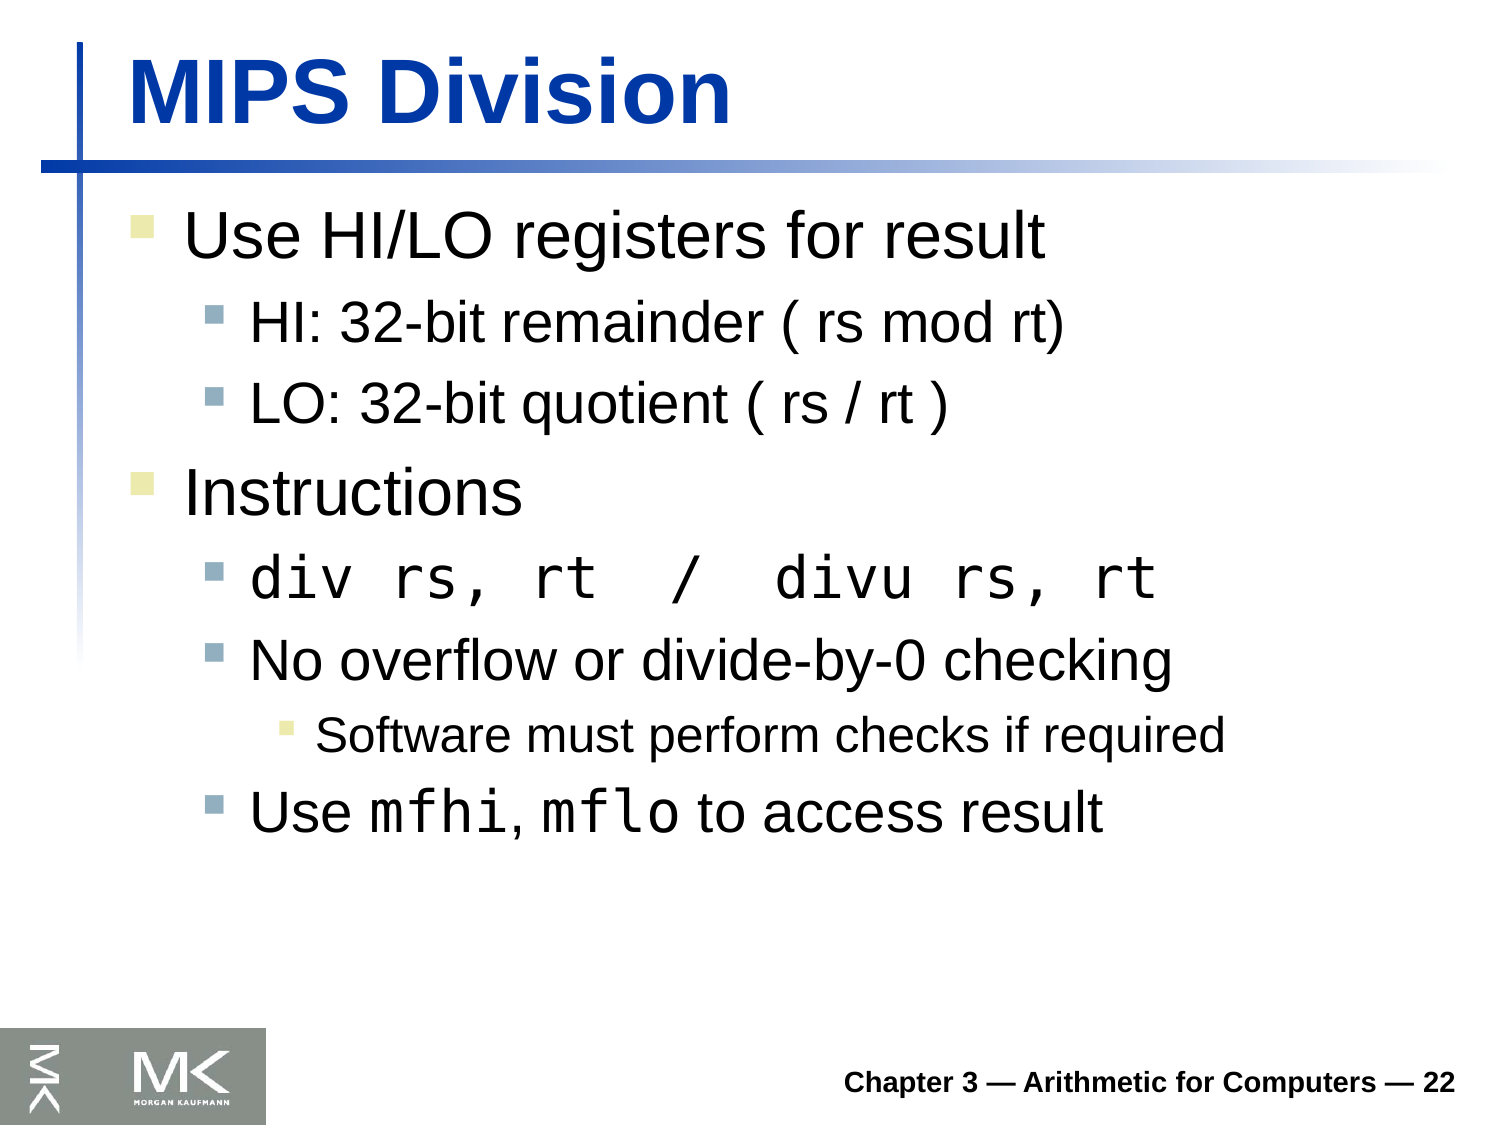

# MIPS Division
Use HI/LO registers for result
HI: 32-bit remainder ( rs mod rt)
LO: 32-bit quotient ( rs / rt )
Instructions
div rs, rt  /  divu rs, rt
No overflow or divide-by-0 checking
Software must perform checks if required
Use mfhi, mflo to access result
Chapter 3 — Arithmetic for Computers — 22